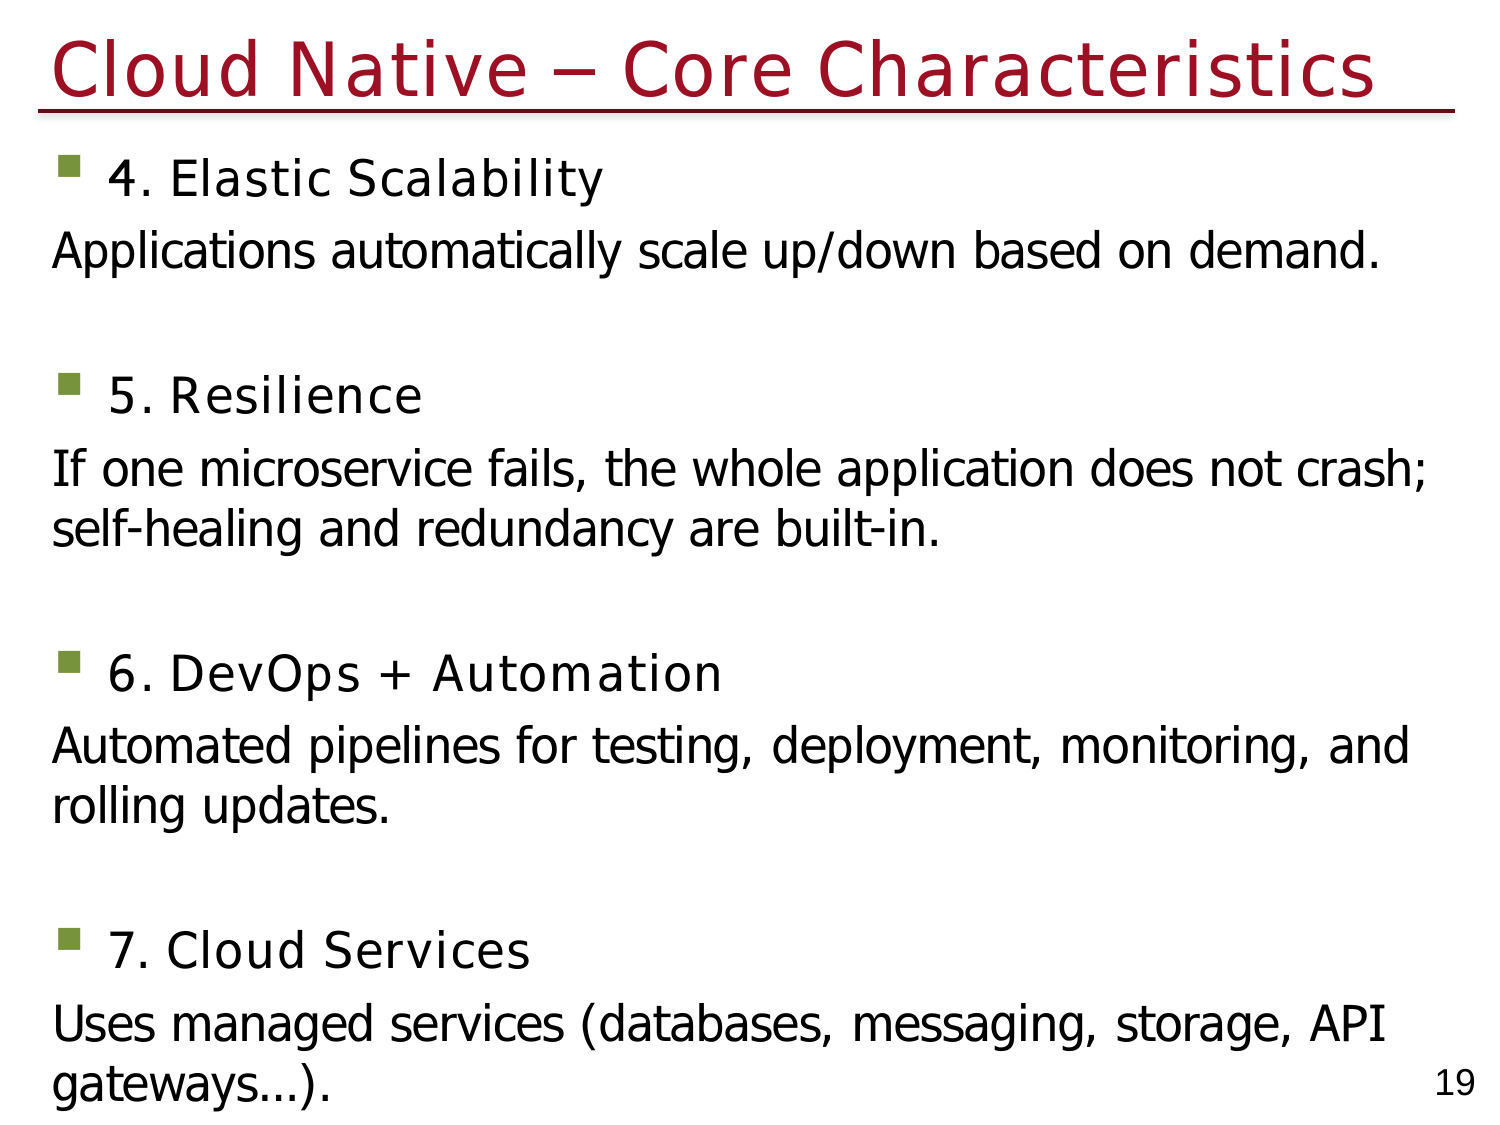

# Cloud Native – Core Characteristics
4. Elastic Scalability
Applications automatically scale up/down based on demand.

5. Resilience
If one microservice fails, the whole application does not crash; self-healing and redundancy are built-in.

6. DevOps + Automation
Automated pipelines for testing, deployment, monitoring, and rolling updates.

7. Cloud Services
Uses managed services (databases, messaging, storage, API gateways…).

19